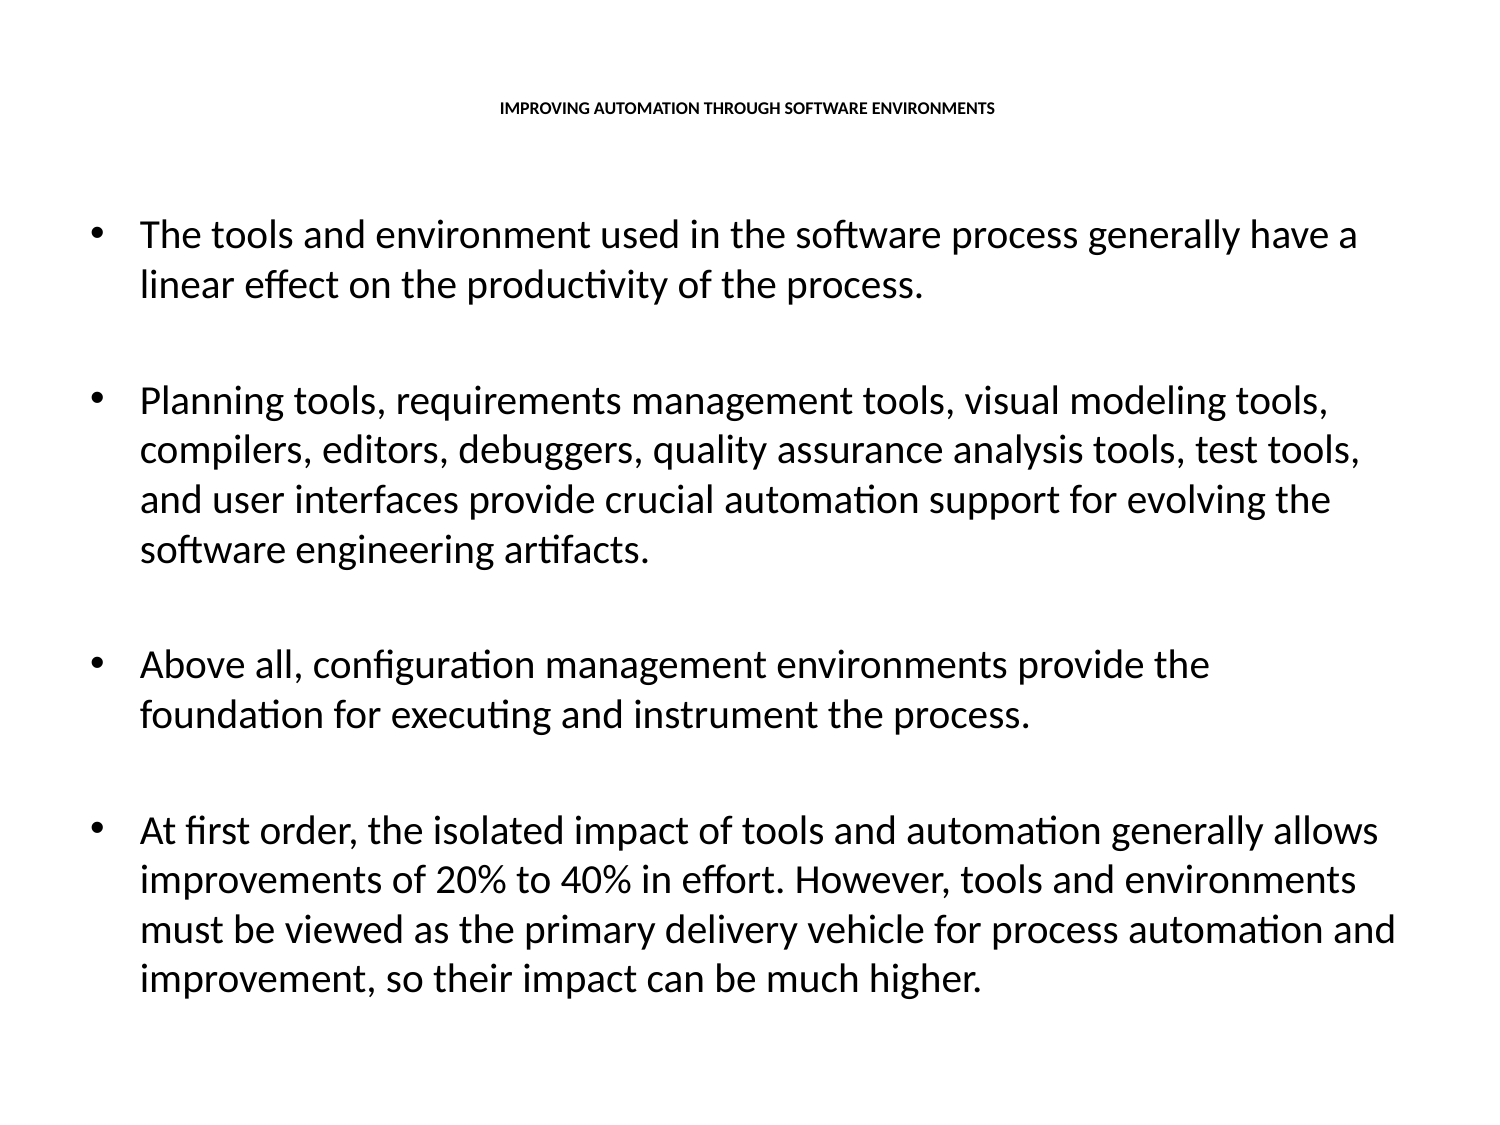

# IMPROVING AUTOMATION THROUGH SOFTWARE ENVIRONMENTS
The tools and environment used in the software process generally have a linear effect on the productivity of the process.

Planning tools, requirements management tools, visual modeling tools, compilers, editors, debuggers, quality assurance analysis tools, test tools, and user interfaces provide crucial automation support for evolving the software engineering artifacts.

Above all, configuration management environments provide the
foundation for executing and instrument the process.

At first order, the isolated impact of tools and automation generally allows improvements of 20% to 40% in effort. However, tools and environments must be viewed as the primary delivery vehicle for process automation and improvement, so their impact can be much higher.